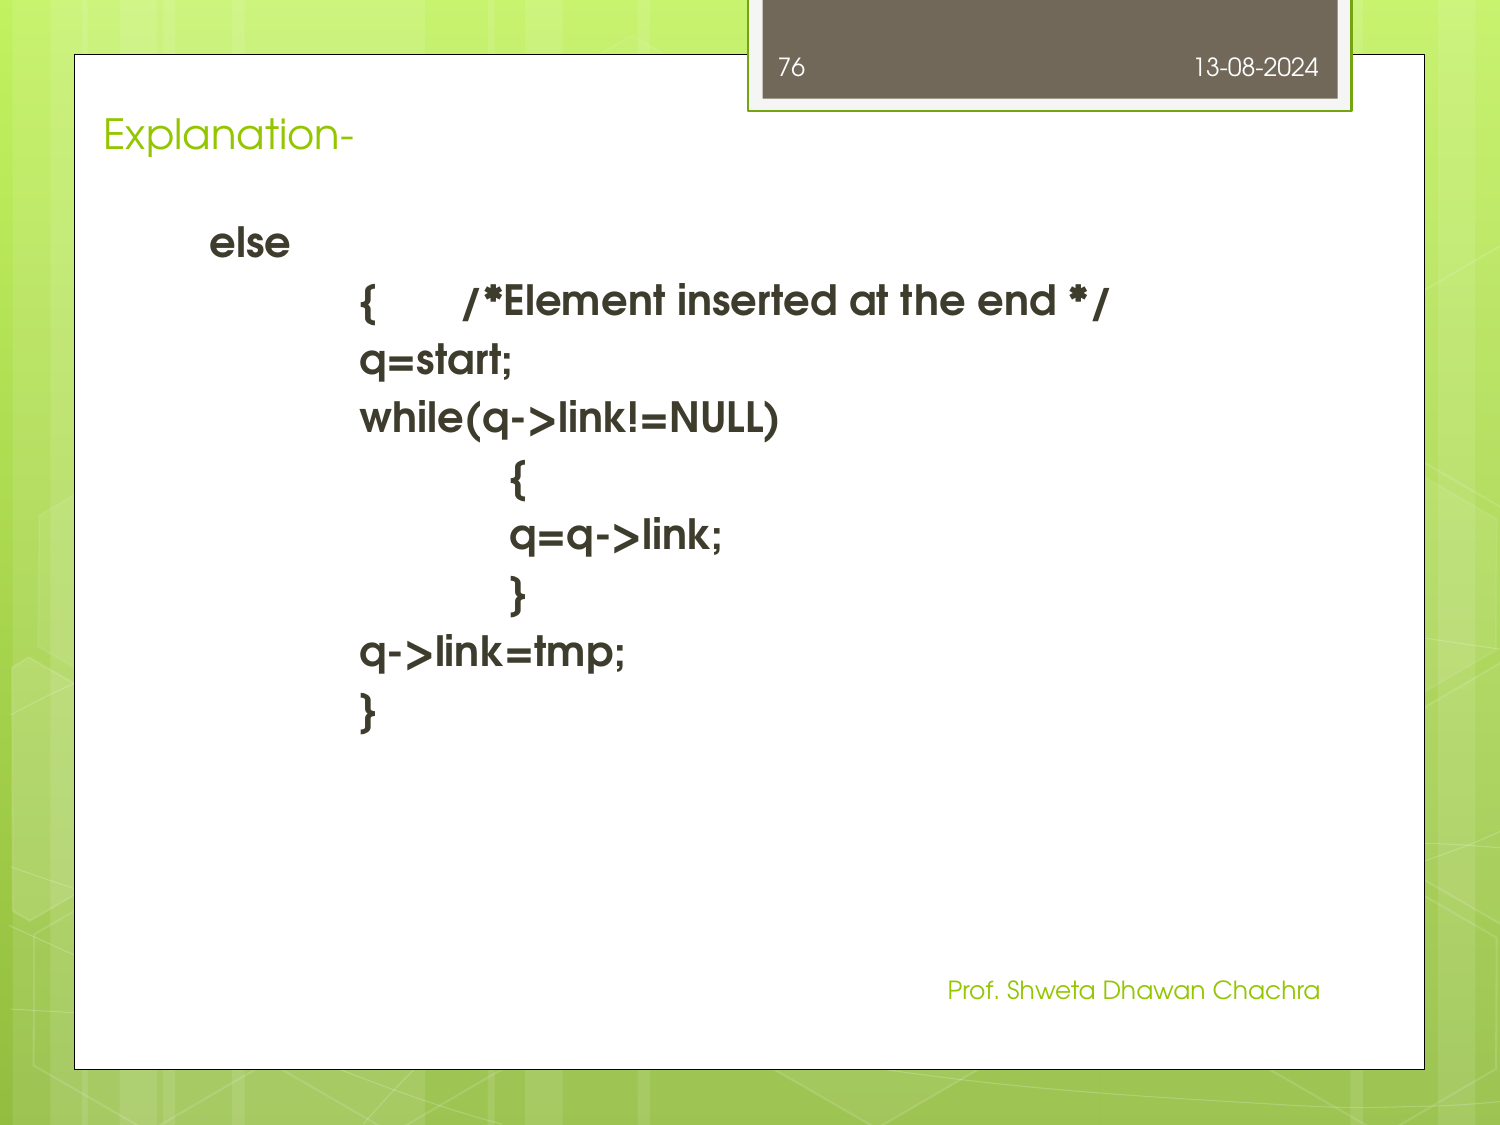

76
13-08-2024
# Explanation-
else
	{       /*Element inserted at the end */
	q=start;
	while(q->link!=NULL)
		{
		q=q->link;
		}
	q->link=tmp;
	}
Prof. Shweta Dhawan Chachra